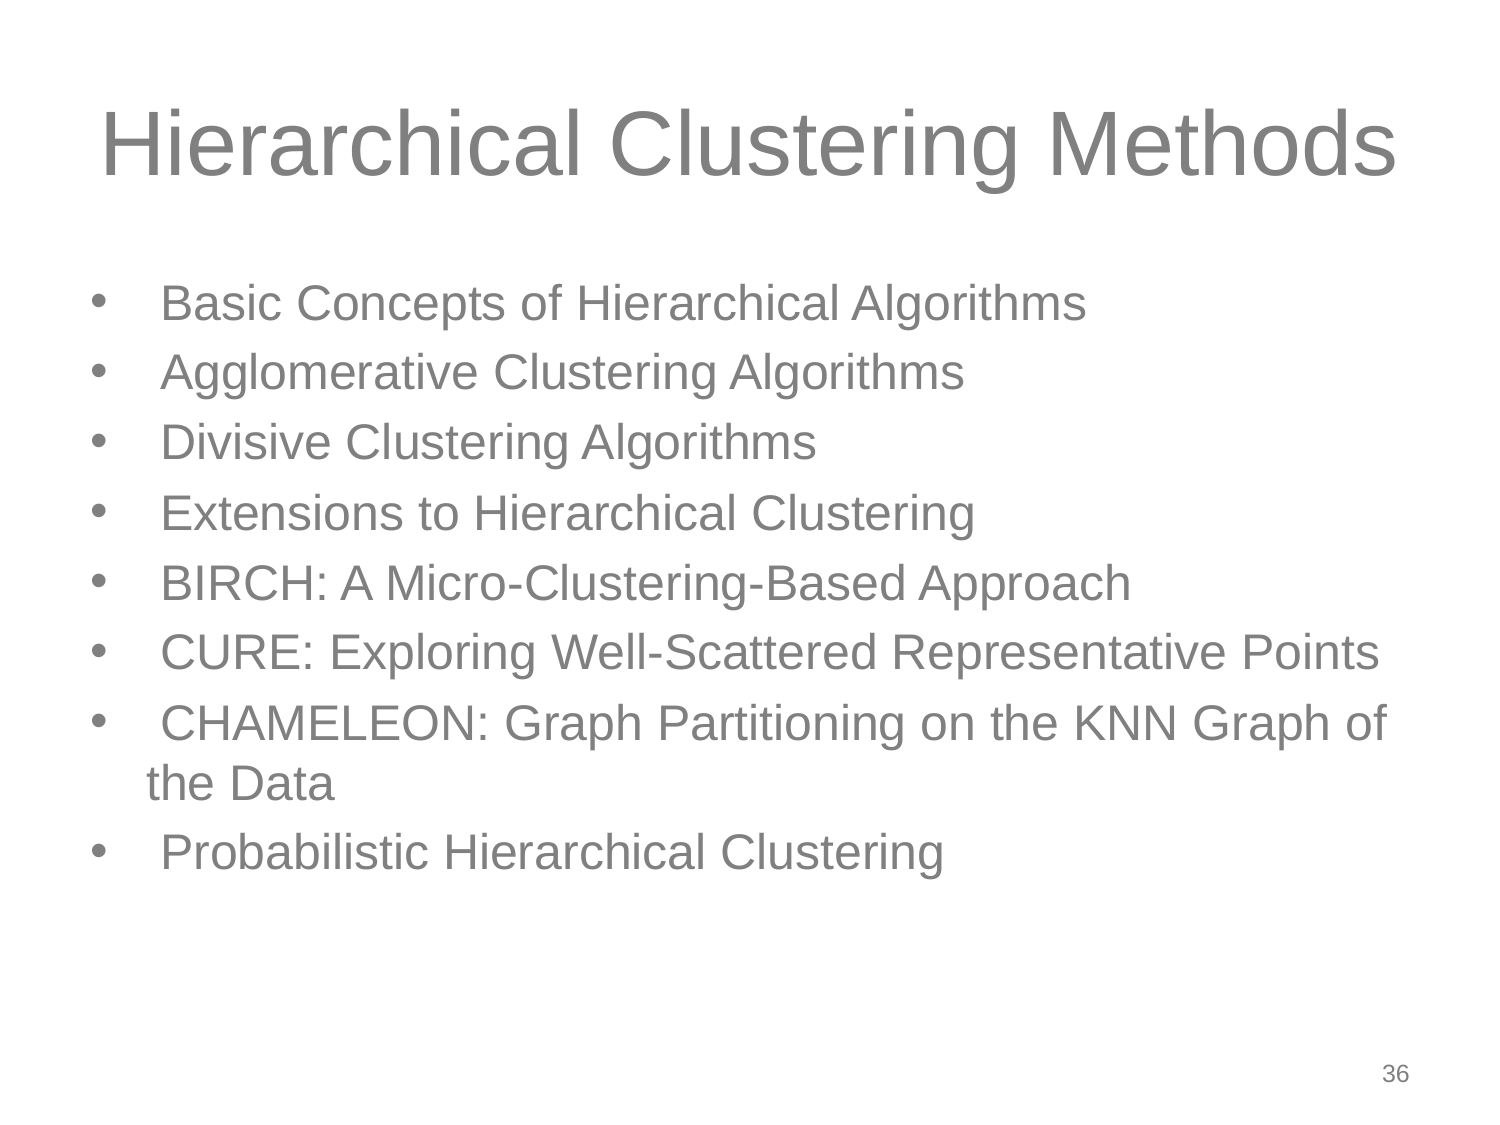

# Hierarchical Clustering Methods
 Basic Concepts of Hierarchical Algorithms
 Agglomerative Clustering Algorithms
 Divisive Clustering Algorithms
 Extensions to Hierarchical Clustering
 BIRCH: A Micro-Clustering-Based Approach
 CURE: Exploring Well-Scattered Representative Points
 CHAMELEON: Graph Partitioning on the KNN Graph of the Data
 Probabilistic Hierarchical Clustering
36